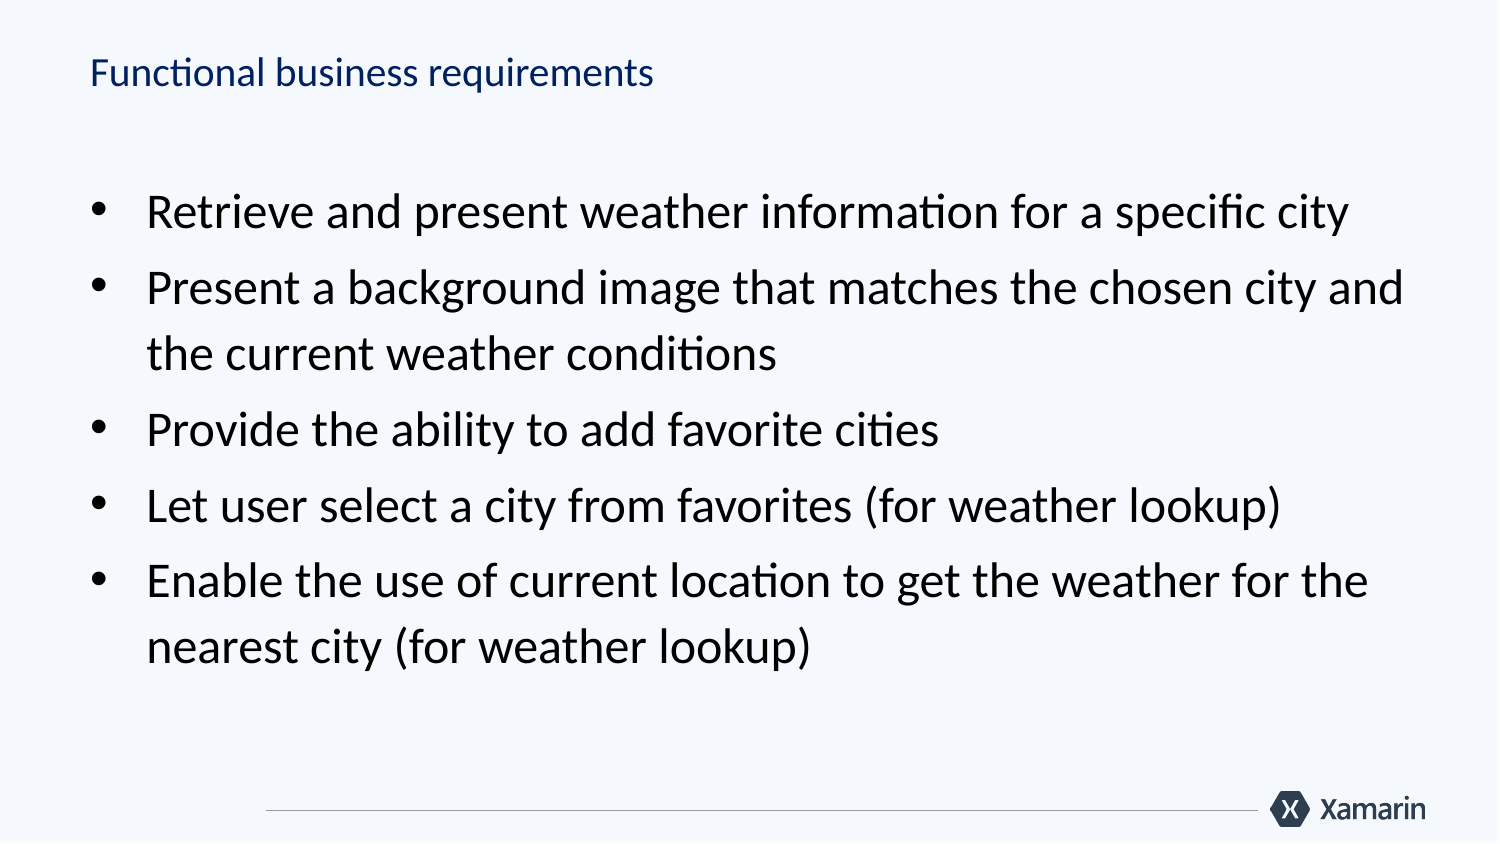

# Functional business requirements
Retrieve and present weather information for a specific city
Present a background image that matches the chosen city and the current weather conditions
Provide the ability to add favorite cities
Let user select a city from favorites (for weather lookup)
Enable the use of current location to get the weather for the nearest city (for weather lookup)